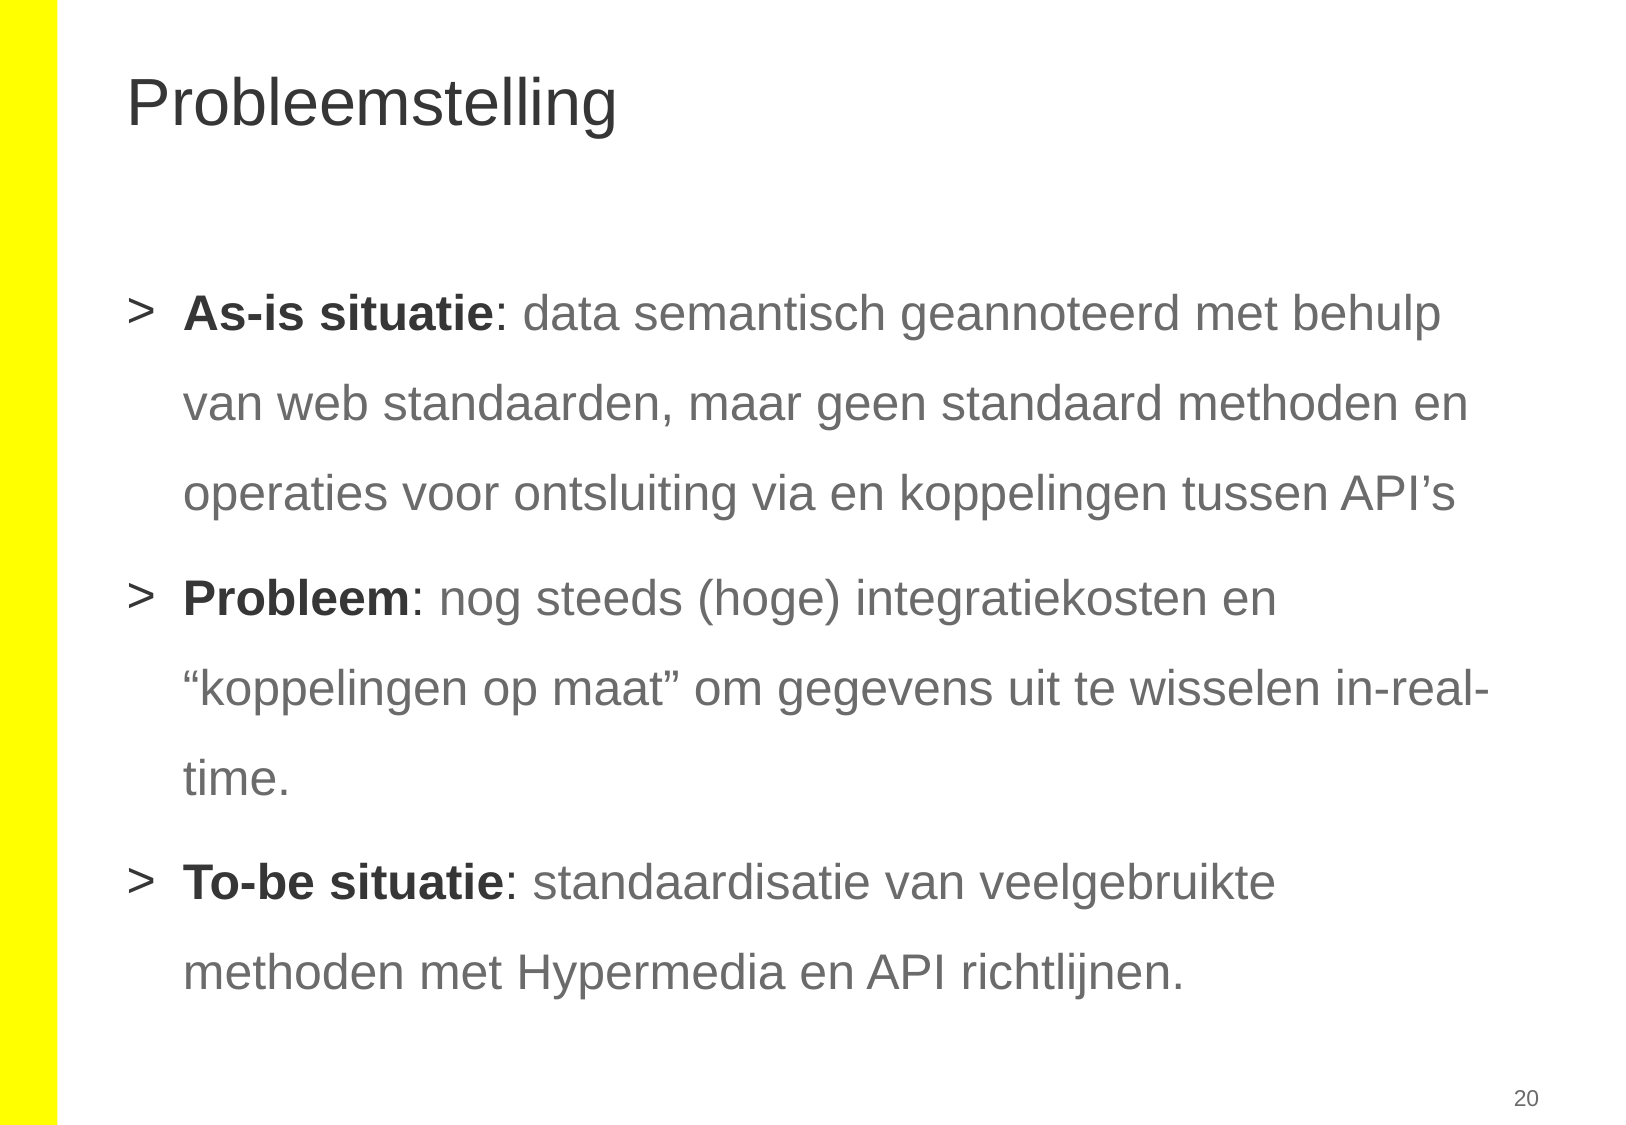

# Probleemstelling
As-is situatie: data semantisch geannoteerd met behulp van web standaarden, maar geen standaard methoden en operaties voor ontsluiting via en koppelingen tussen API’s
Probleem: nog steeds (hoge) integratiekosten en “koppelingen op maat” om gegevens uit te wisselen in-real-time.
To-be situatie: standaardisatie van veelgebruikte methoden met Hypermedia en API richtlijnen.
20